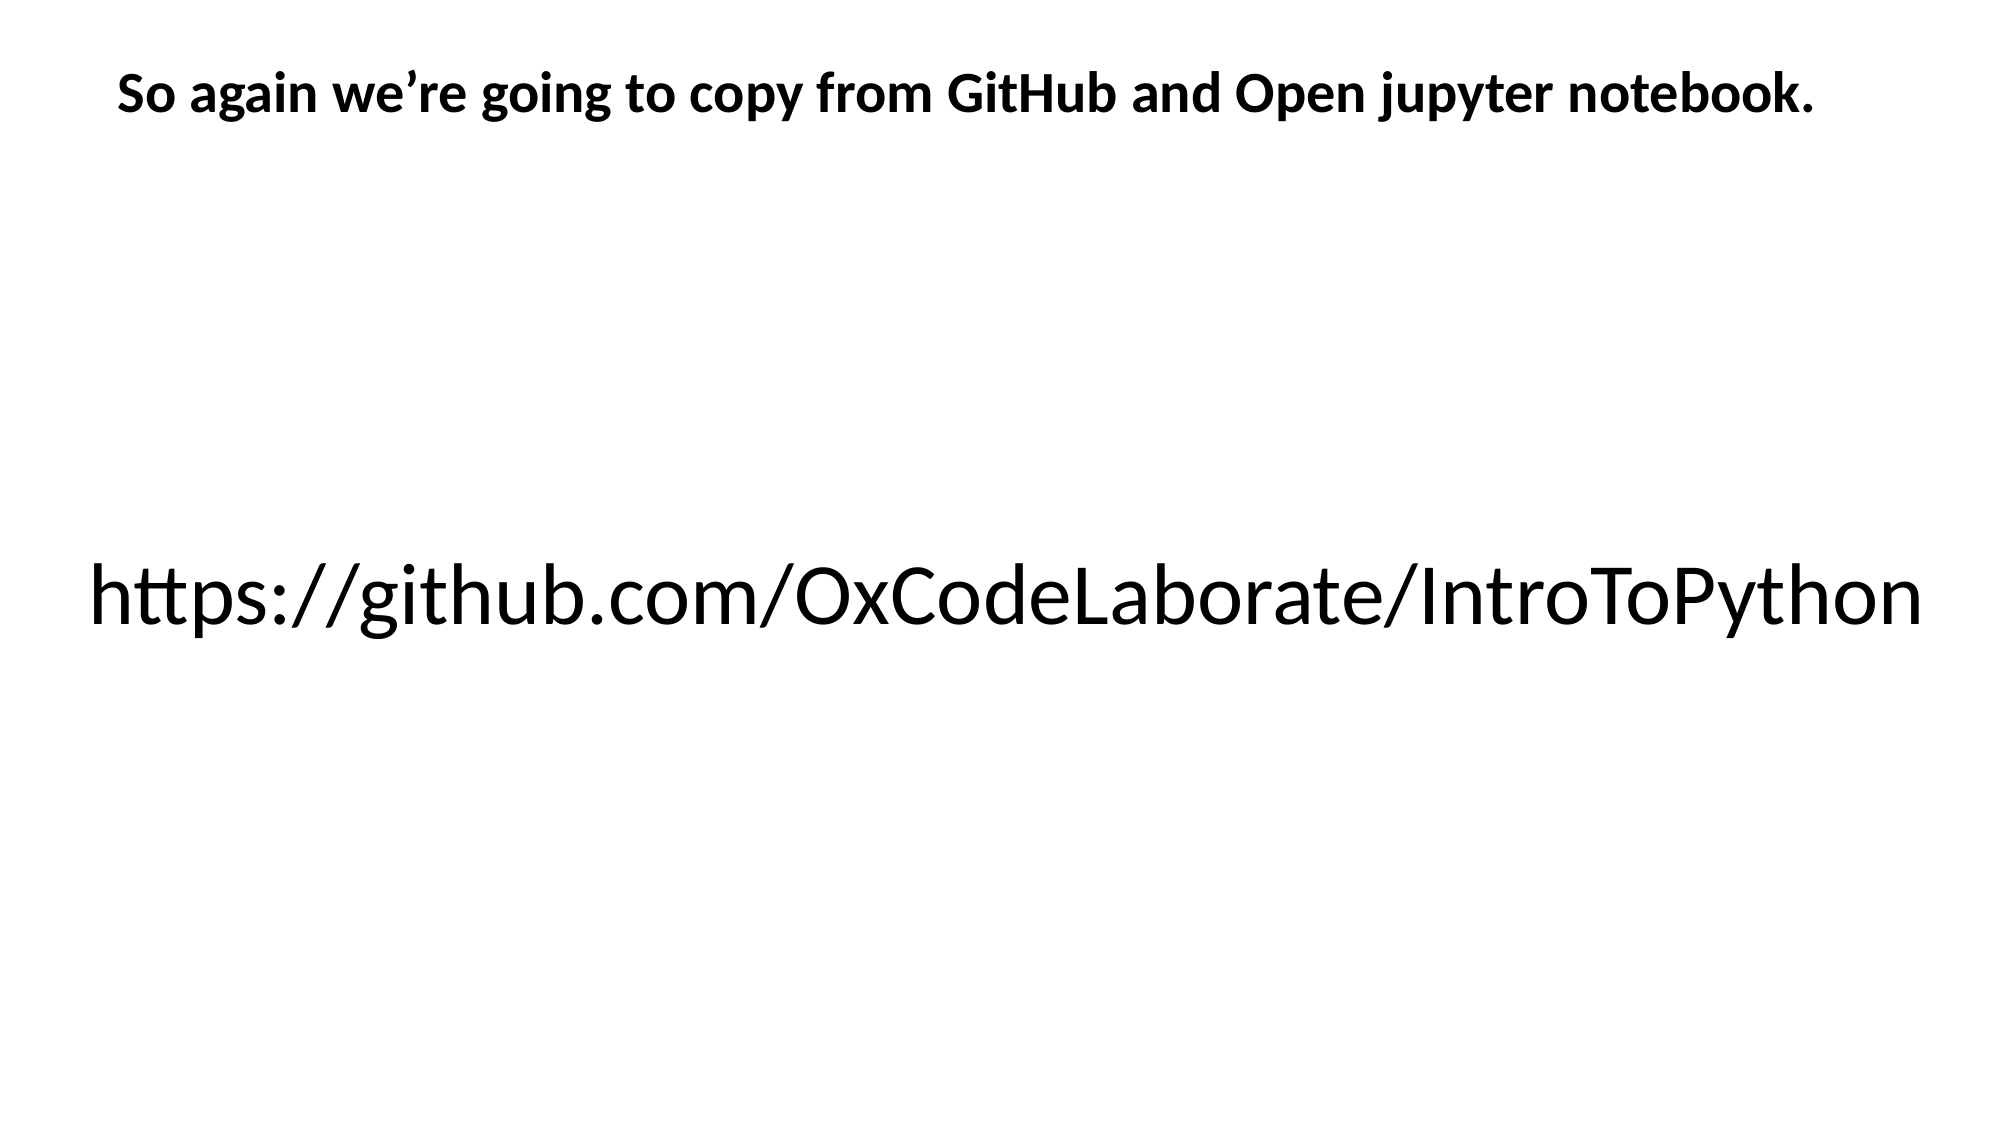

So again we’re going to copy from GitHub and Open jupyter notebook.
https://github.com/OxCodeLaborate/IntroToPython